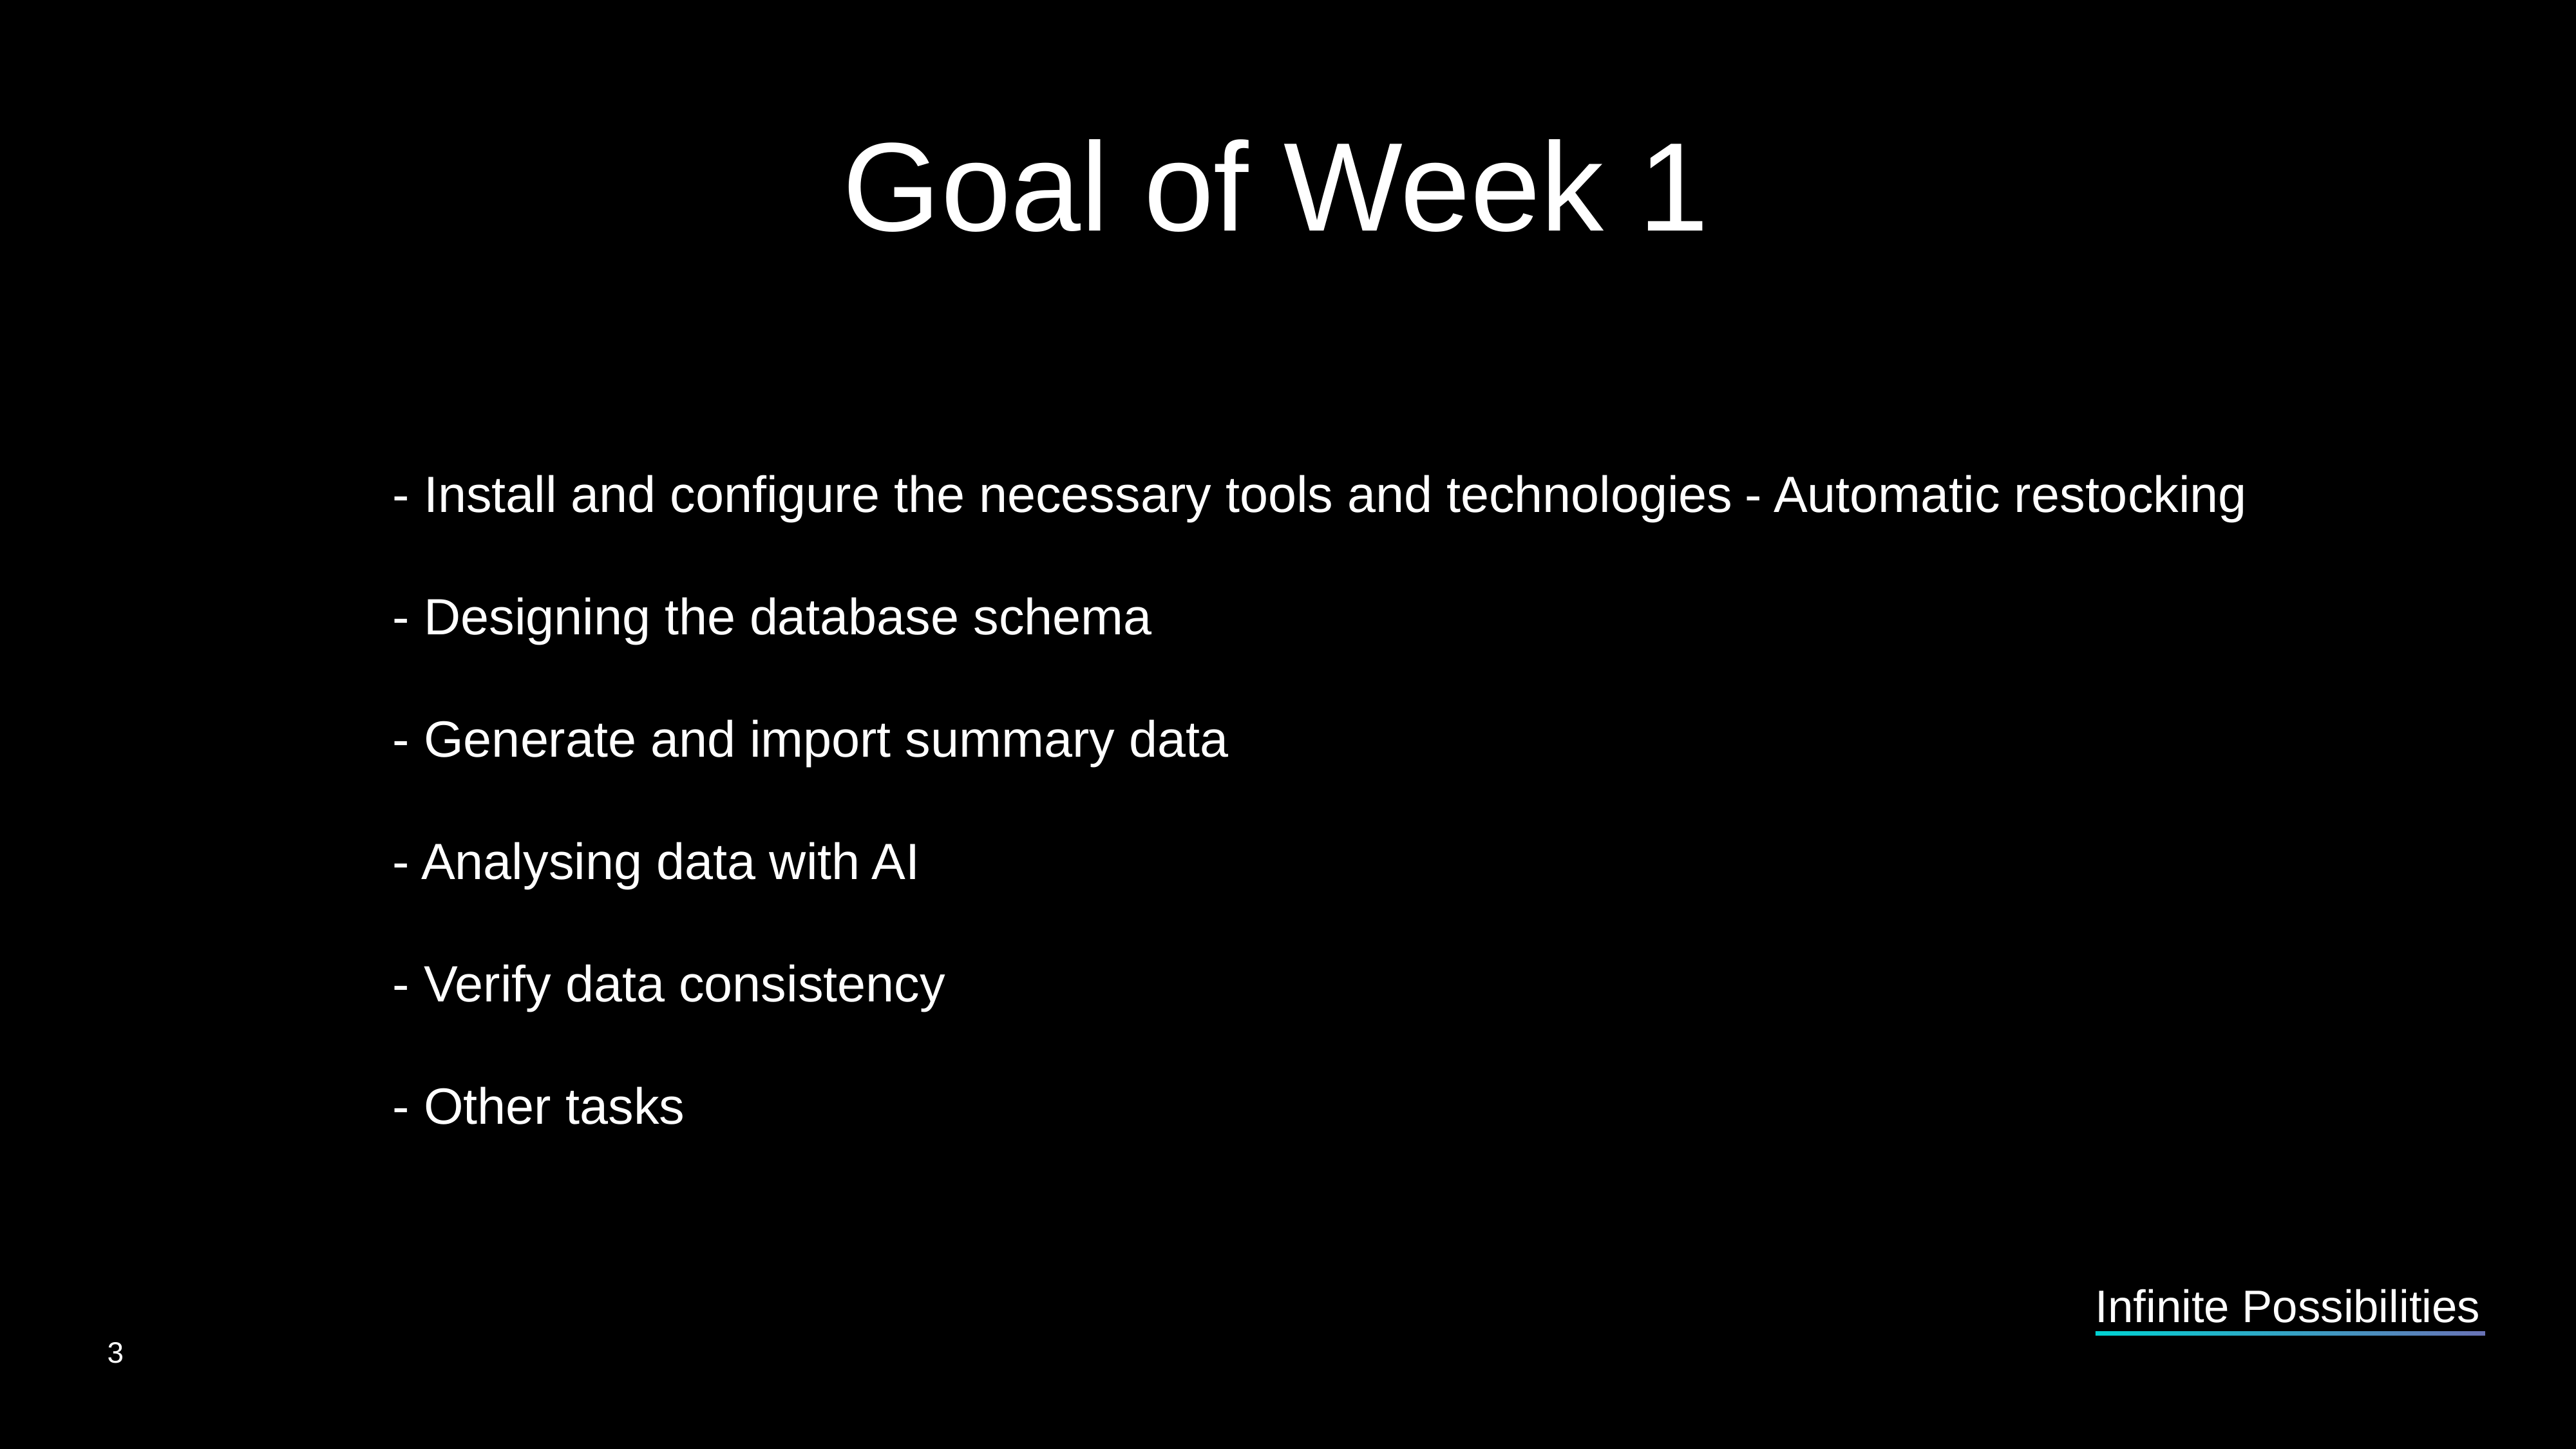

Goal of Week 1
Install and configure the necessary tools and technologies
Designing the database schema
Designing the database schema
Generate and import summary data
Goal of Week 1

	- Install and configure the necessary tools and technologies	- Automatic restocking

	- Designing the database schema

	- Generate and import summary data

	- Analysing data with AI

	- Verify data consistency

	- Other tasks

Infinite Possibilities

3